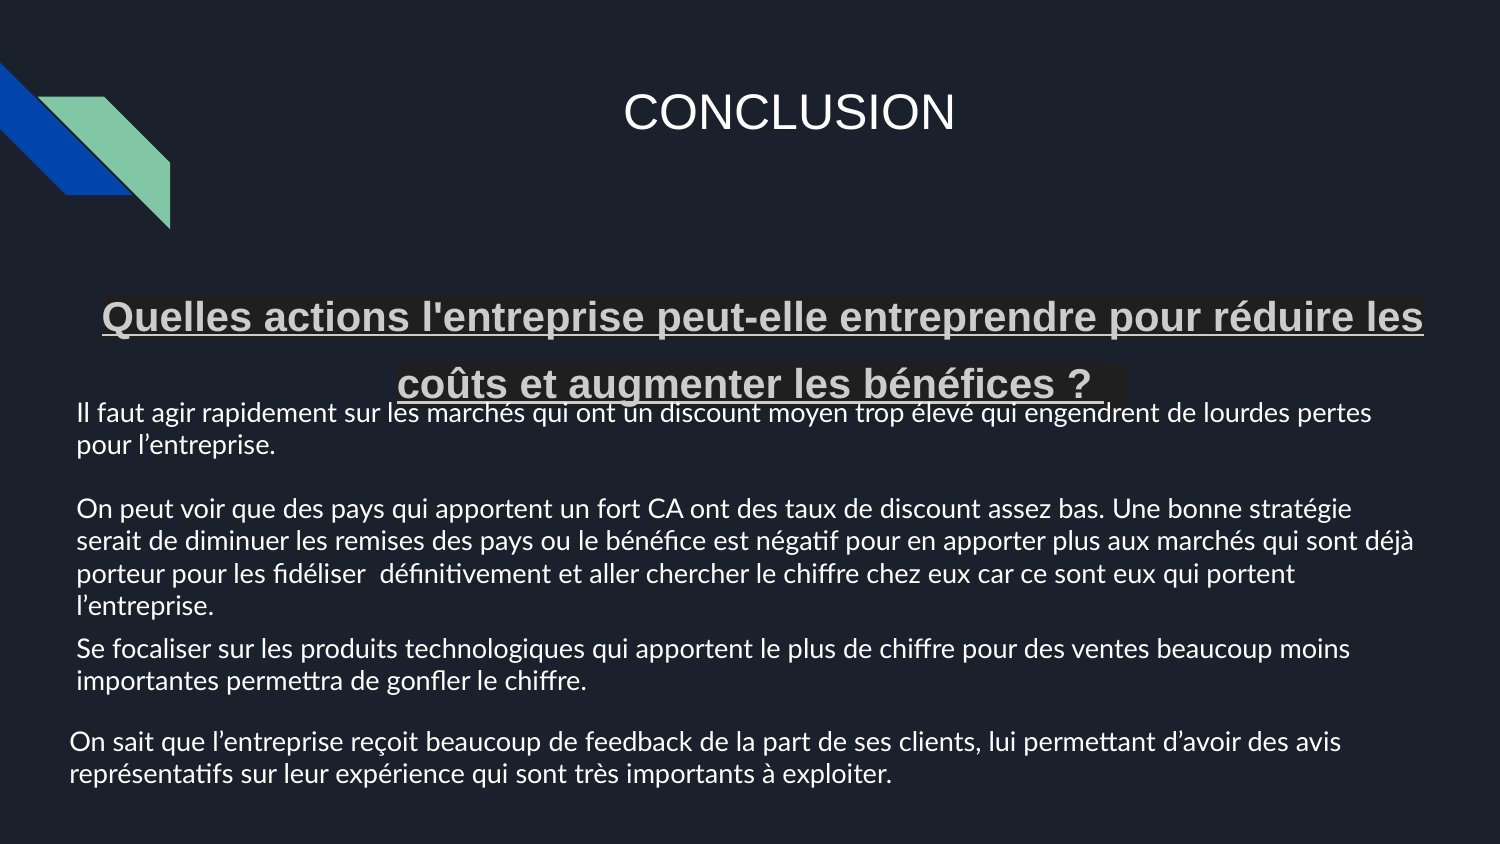

# CONCLUSION
Quelles actions l'entreprise peut-elle entreprendre pour réduire les coûts et augmenter les bénéfices ?

Il faut agir rapidement sur les marchés qui ont un discount moyen trop élevé qui engendrent de lourdes pertes pour l’entreprise.
On peut voir que des pays qui apportent un fort CA ont des taux de discount assez bas. Une bonne stratégie serait de diminuer les remises des pays ou le bénéfice est négatif pour en apporter plus aux marchés qui sont déjà porteur pour les fidéliser  définitivement et aller chercher le chiffre chez eux car ce sont eux qui portent l’entreprise.
Se focaliser sur les produits technologiques qui apportent le plus de chiffre pour des ventes beaucoup moins importantes permettra de gonfler le chiffre.
On sait que l’entreprise reçoit beaucoup de feedback de la part de ses clients, lui permettant d’avoir des avis représentatifs sur leur expérience qui sont très importants à exploiter.